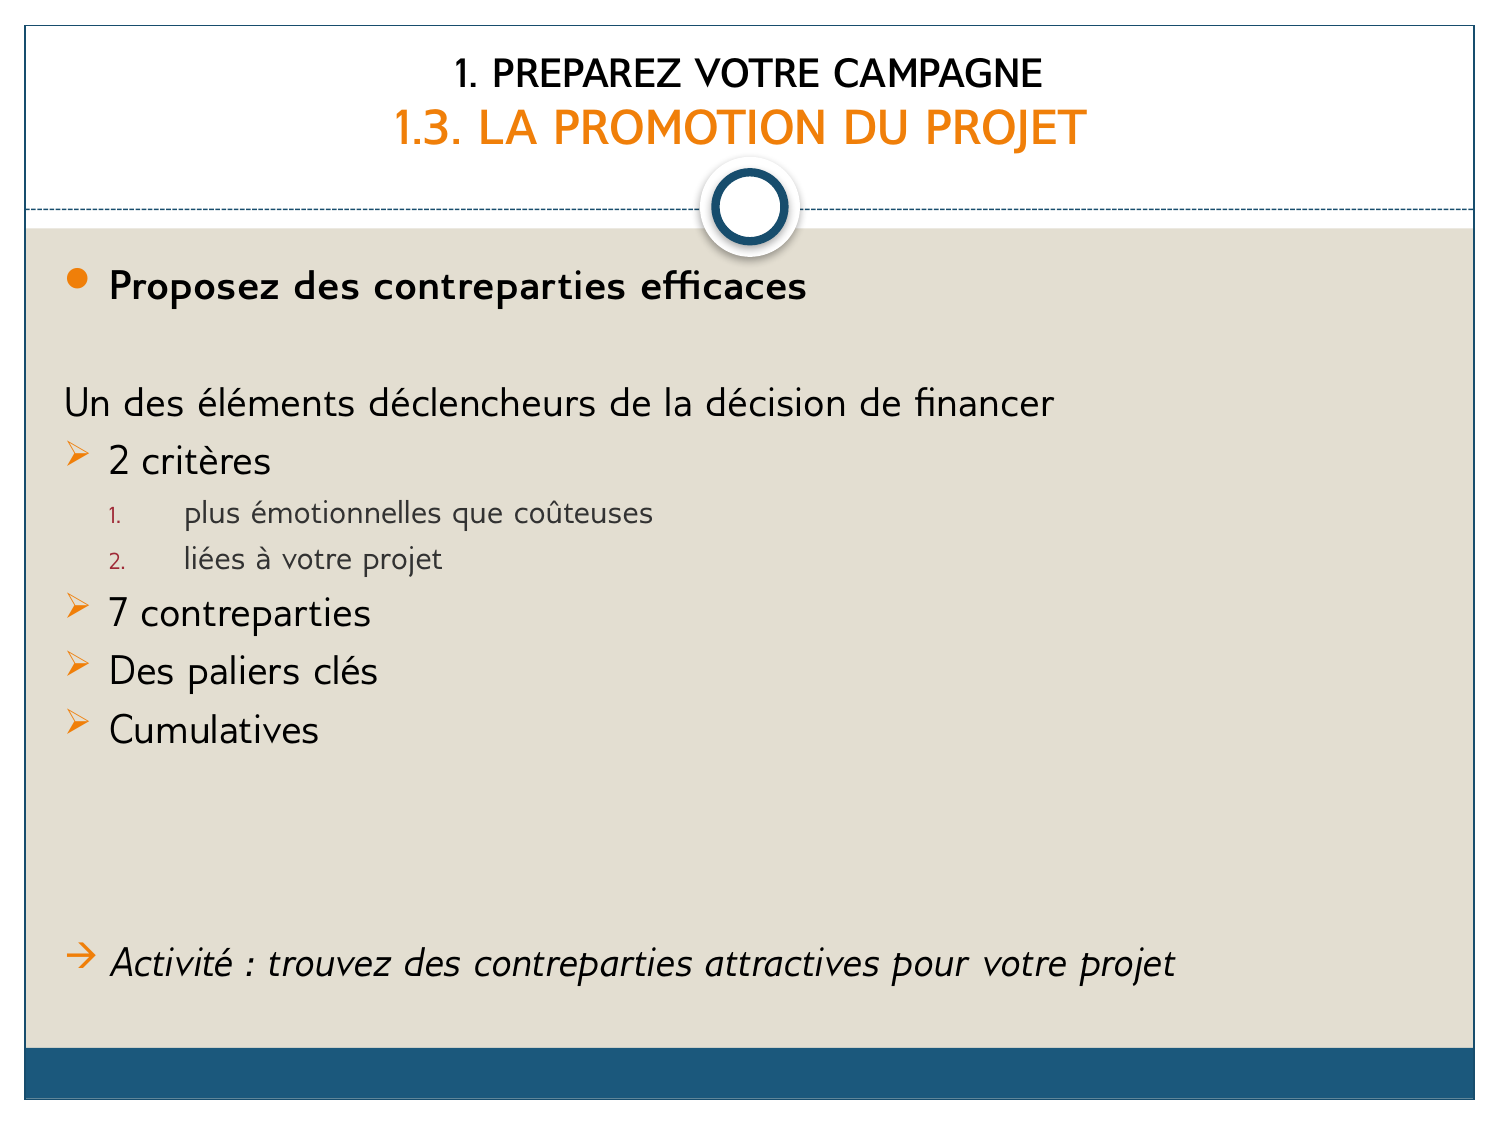

# 1. PREPAREZ VOTRE CAMPAGNE 1.3. LA PROMOTION DU PROJET
Proposez des contreparties efficaces

Un des éléments déclencheurs de la décision de financer
2 critères
plus émotionnelles que coûteuses
liées à votre projet
7 contreparties
Des paliers clés
Cumulatives

Activité : trouvez des contreparties attractives pour votre projet